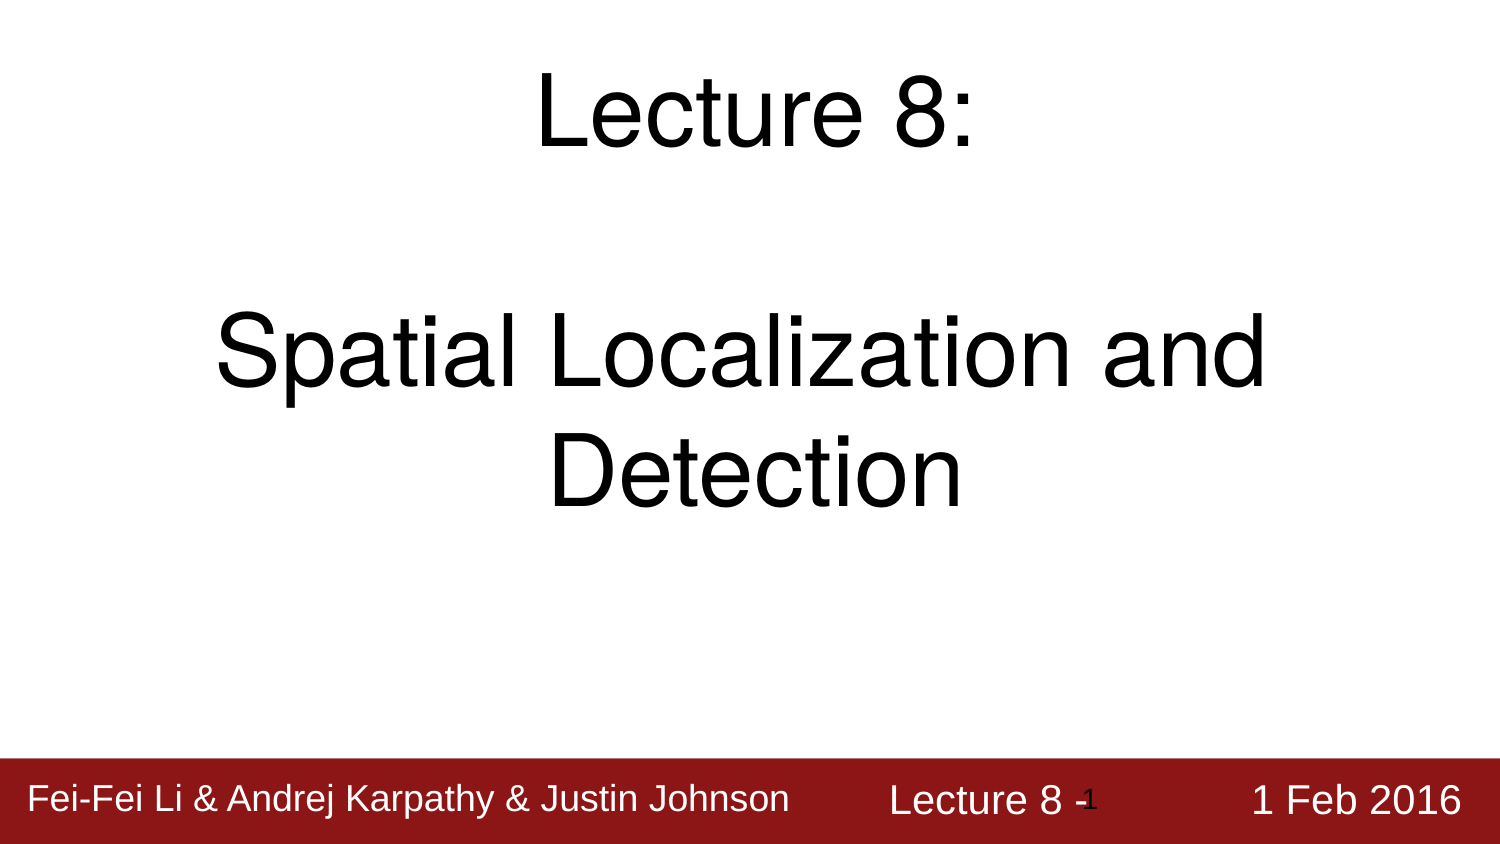

Lecture 8:

Spatial Localization and
Detection

1